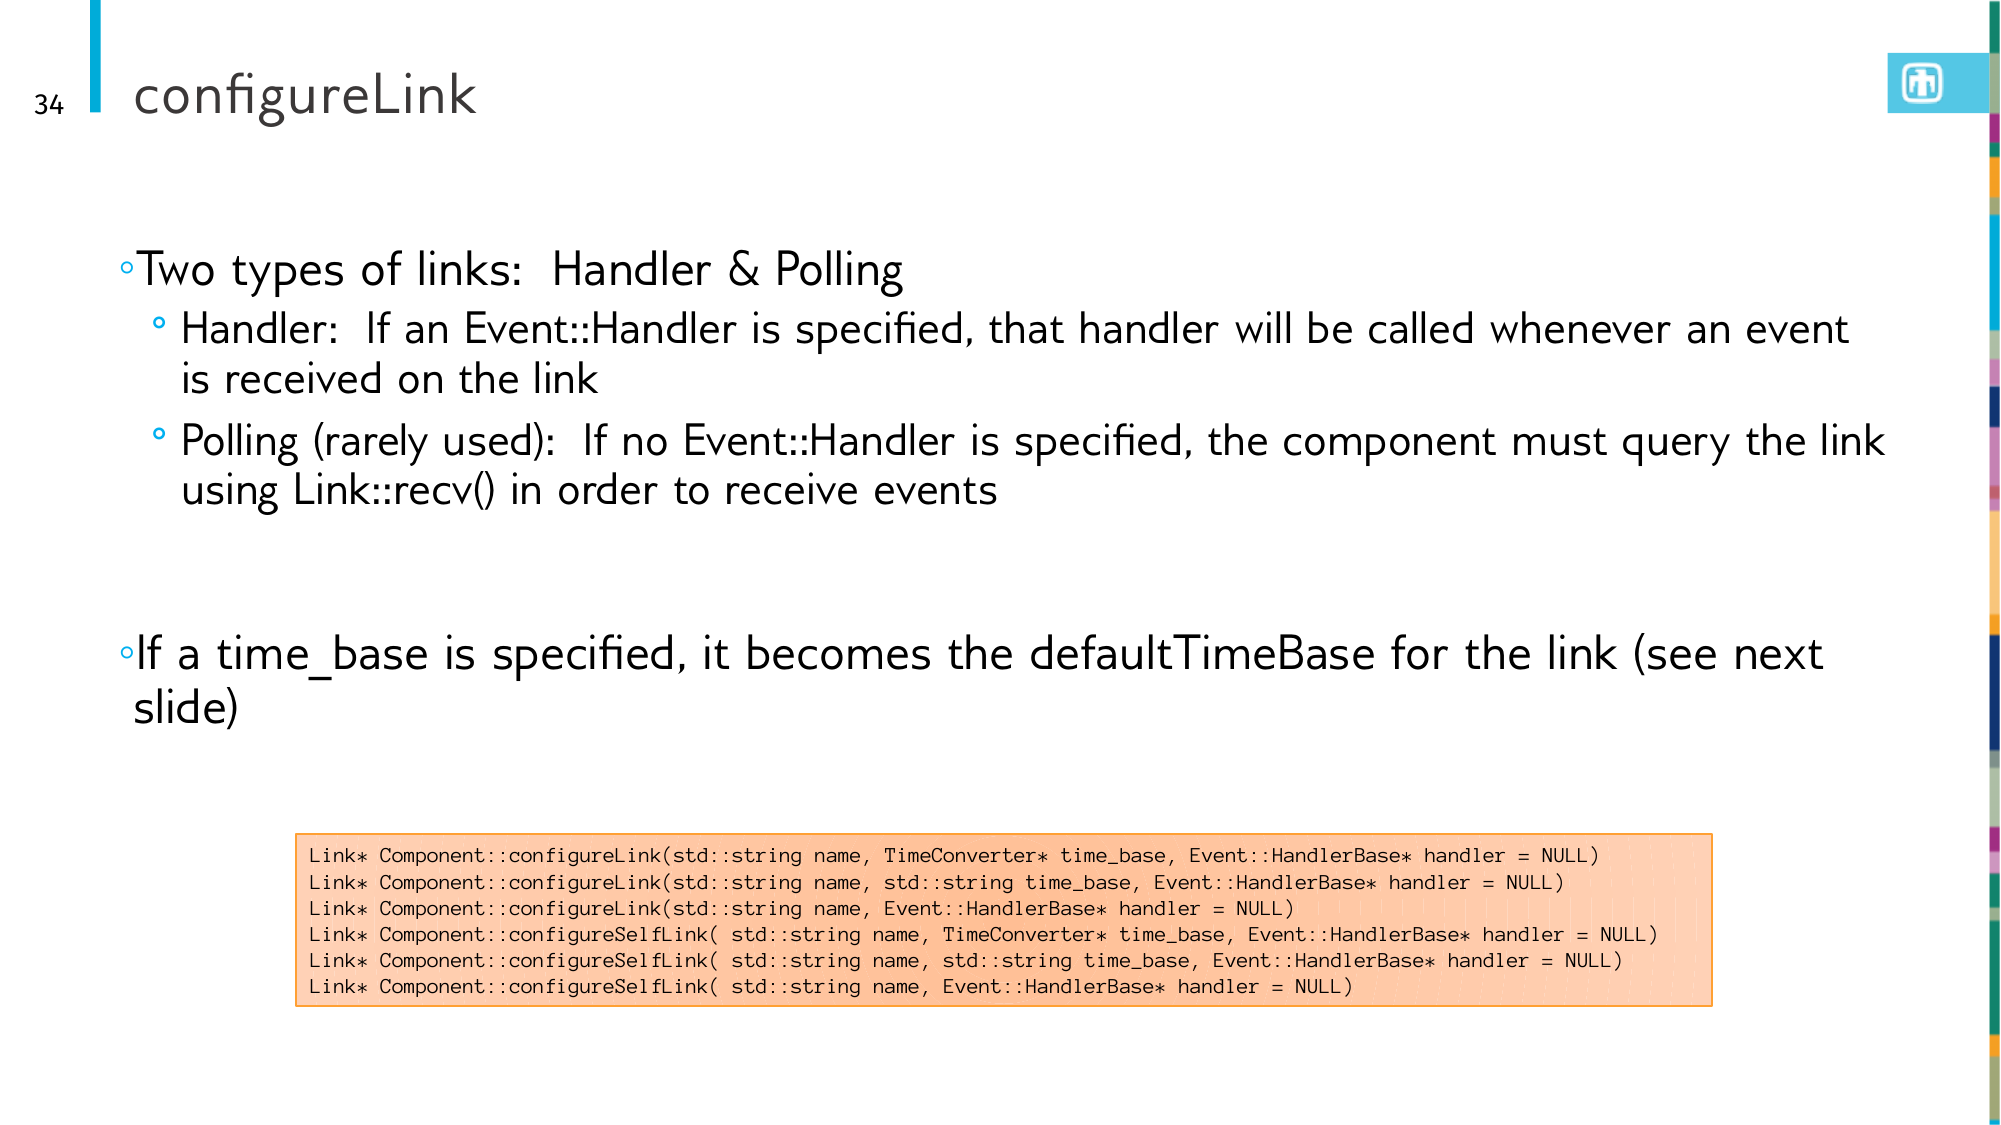

# configureLink
34
Two types of links:  Handler & Polling
Handler:  If an Event::Handler is specified, that handler will be called whenever an event is received on the link
Polling (rarely used):  If no Event::Handler is specified, the component must query the link using Link::recv() in order to receive events

If a time_base is specified, it becomes the defaultTimeBase for the link (see next slide)

Link* Component::configureLink(std::string name, TimeConverter* time_base, Event::HandlerBase* handler = NULL)
Link* Component::configureLink(std::string name, std::string time_base, Event::HandlerBase* handler = NULL)
Link* Component::configureLink(std::string name, Event::HandlerBase* handler = NULL)
Link* Component::configureSelfLink( std::string name, TimeConverter* time_base, Event::HandlerBase* handler = NULL)
Link* Component::configureSelfLink( std::string name, std::string time_base, Event::HandlerBase* handler = NULL)
Link* Component::configureSelfLink( std::string name, Event::HandlerBase* handler = NULL)